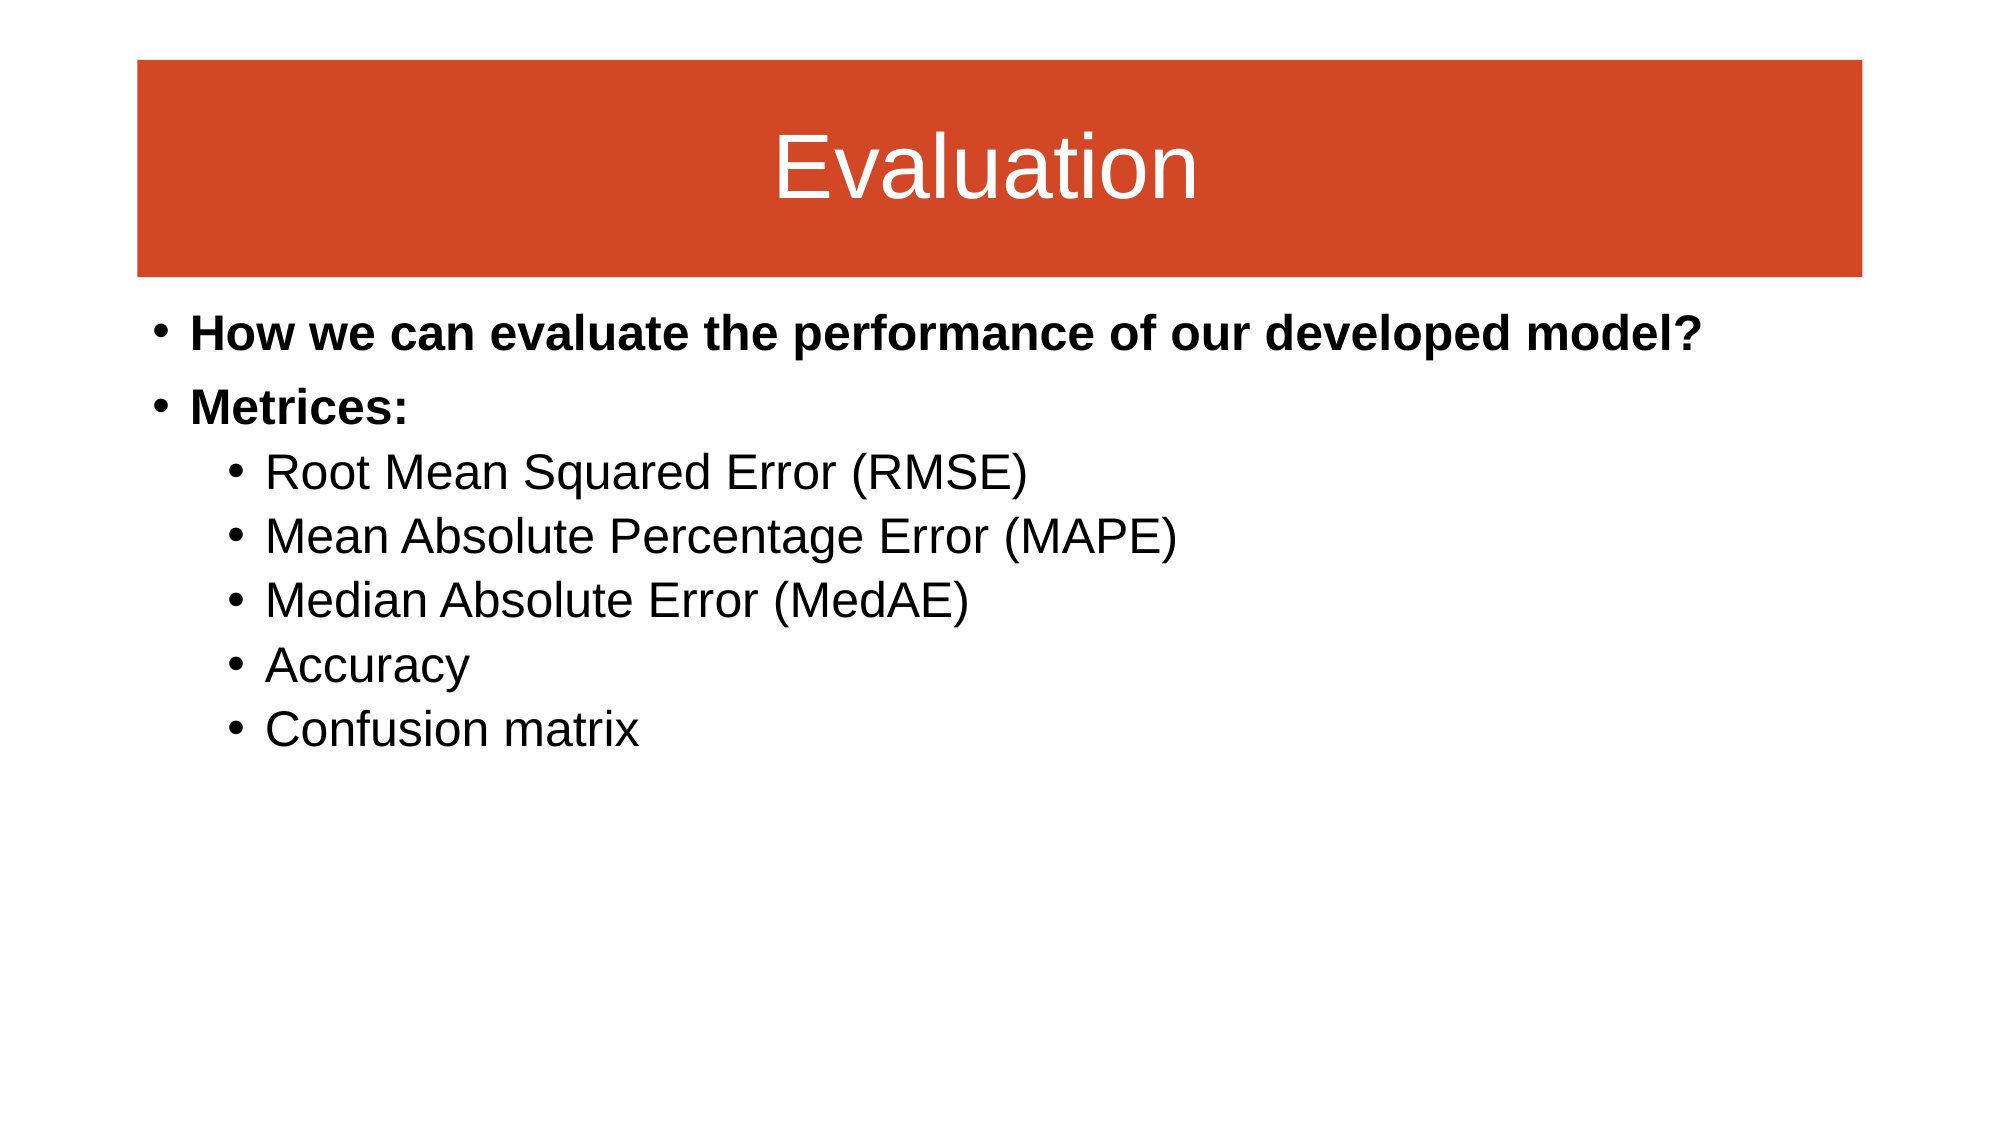

Evaluation
How we can evaluate the performance of our developed model?
Metrices:
Root Mean Squared Error (RMSE)
Mean Absolute Percentage Error (MAPE)
Median Absolute Error (MedAE)
Accuracy
Confusion matrix